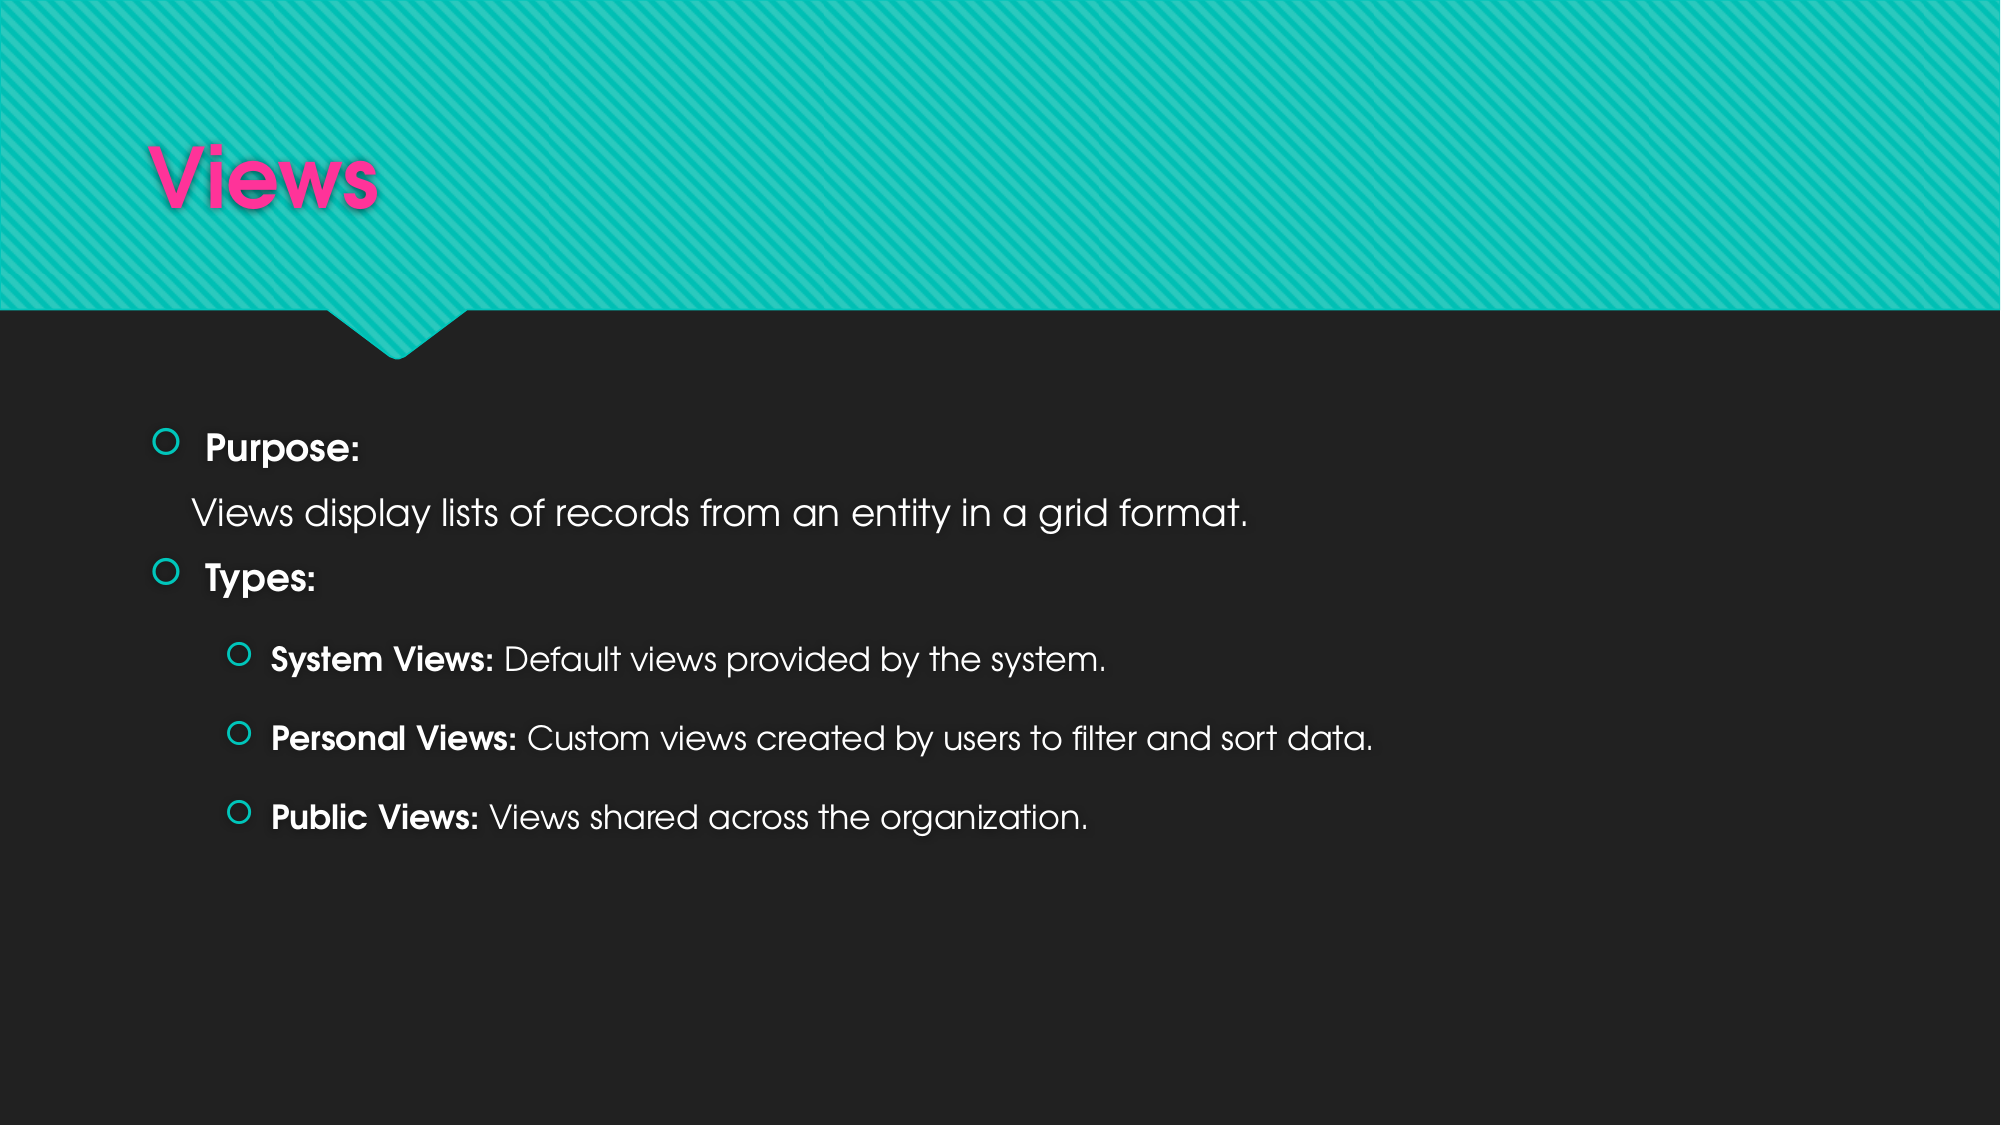

# Views
Purpose:
    Views display lists of records from an entity in a grid format.
Types:
System Views: Default views provided by the system.
Personal Views: Custom views created by users to filter and sort data.
Public Views: Views shared across the organization.